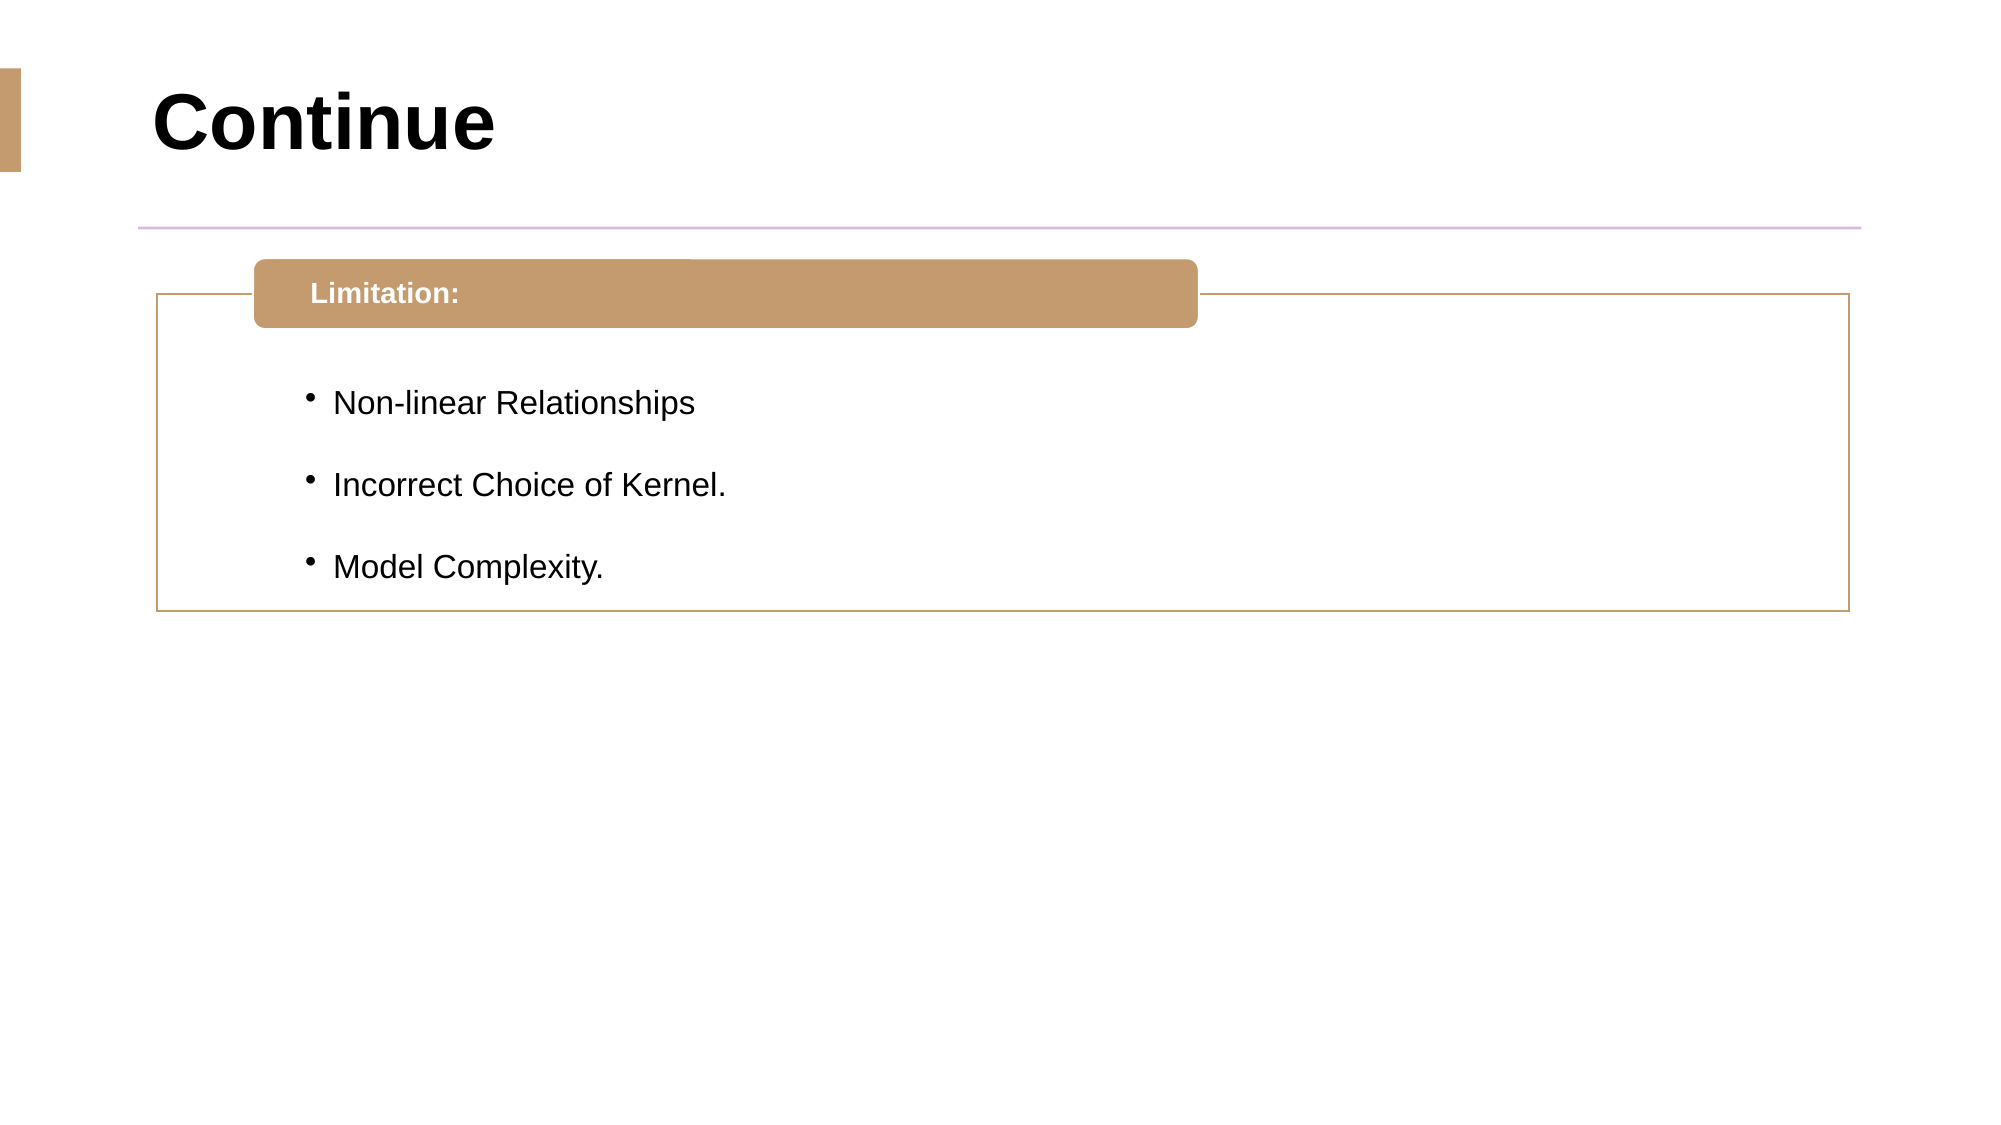

# Continue

Non-linear Relationships

Incorrect Choice of Kernel.

Model Complexity.
Limitation: